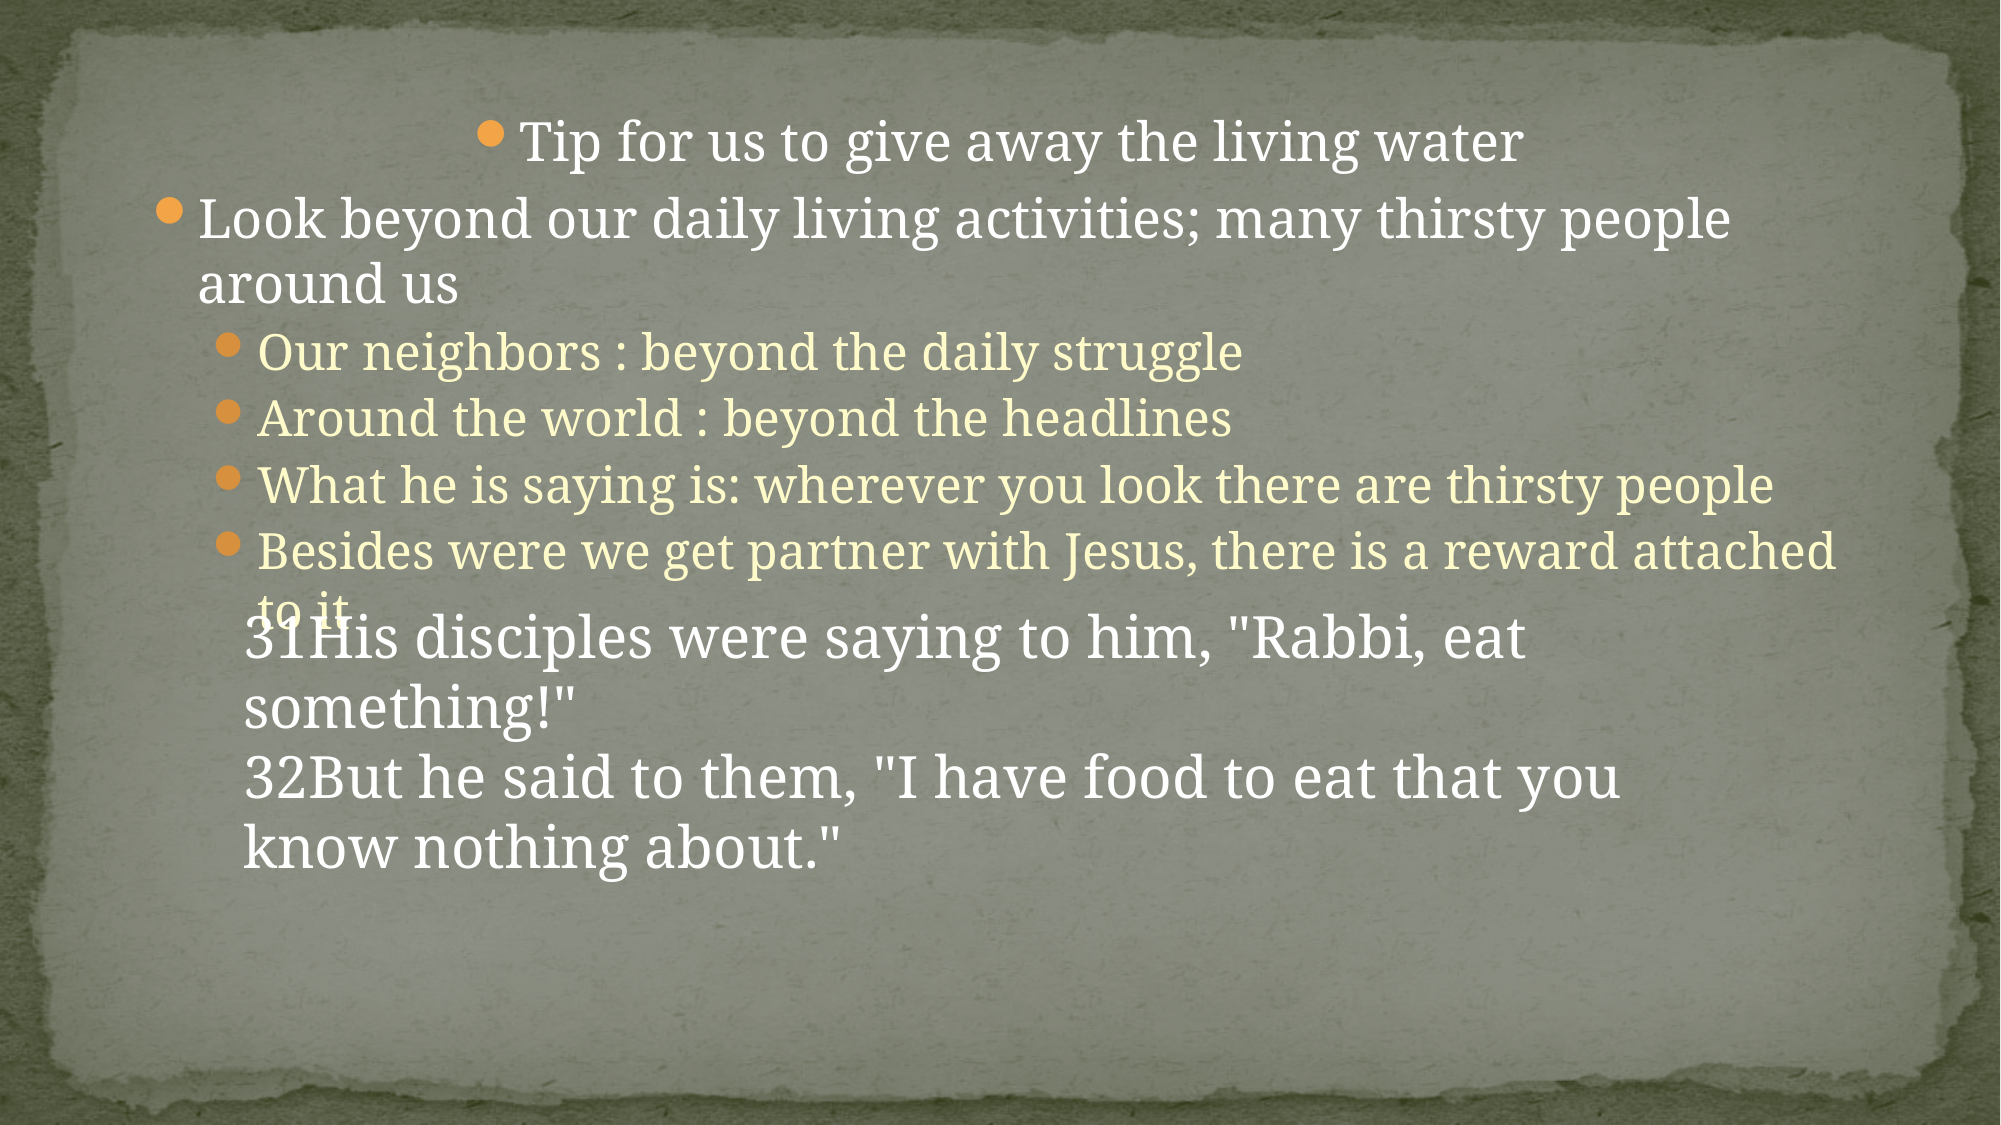

Tip for us to give away the living water
Look beyond our daily living activities; many thirsty people around us
Our neighbors : beyond the daily struggle
Around the world : beyond the headlines
What he is saying is: wherever you look there are thirsty people
Besides were we get partner with Jesus, there is a reward attached to it

31His disciples were saying to him, "Rabbi, eat something!"
32But he said to them, "I have food to eat that you know nothing about."